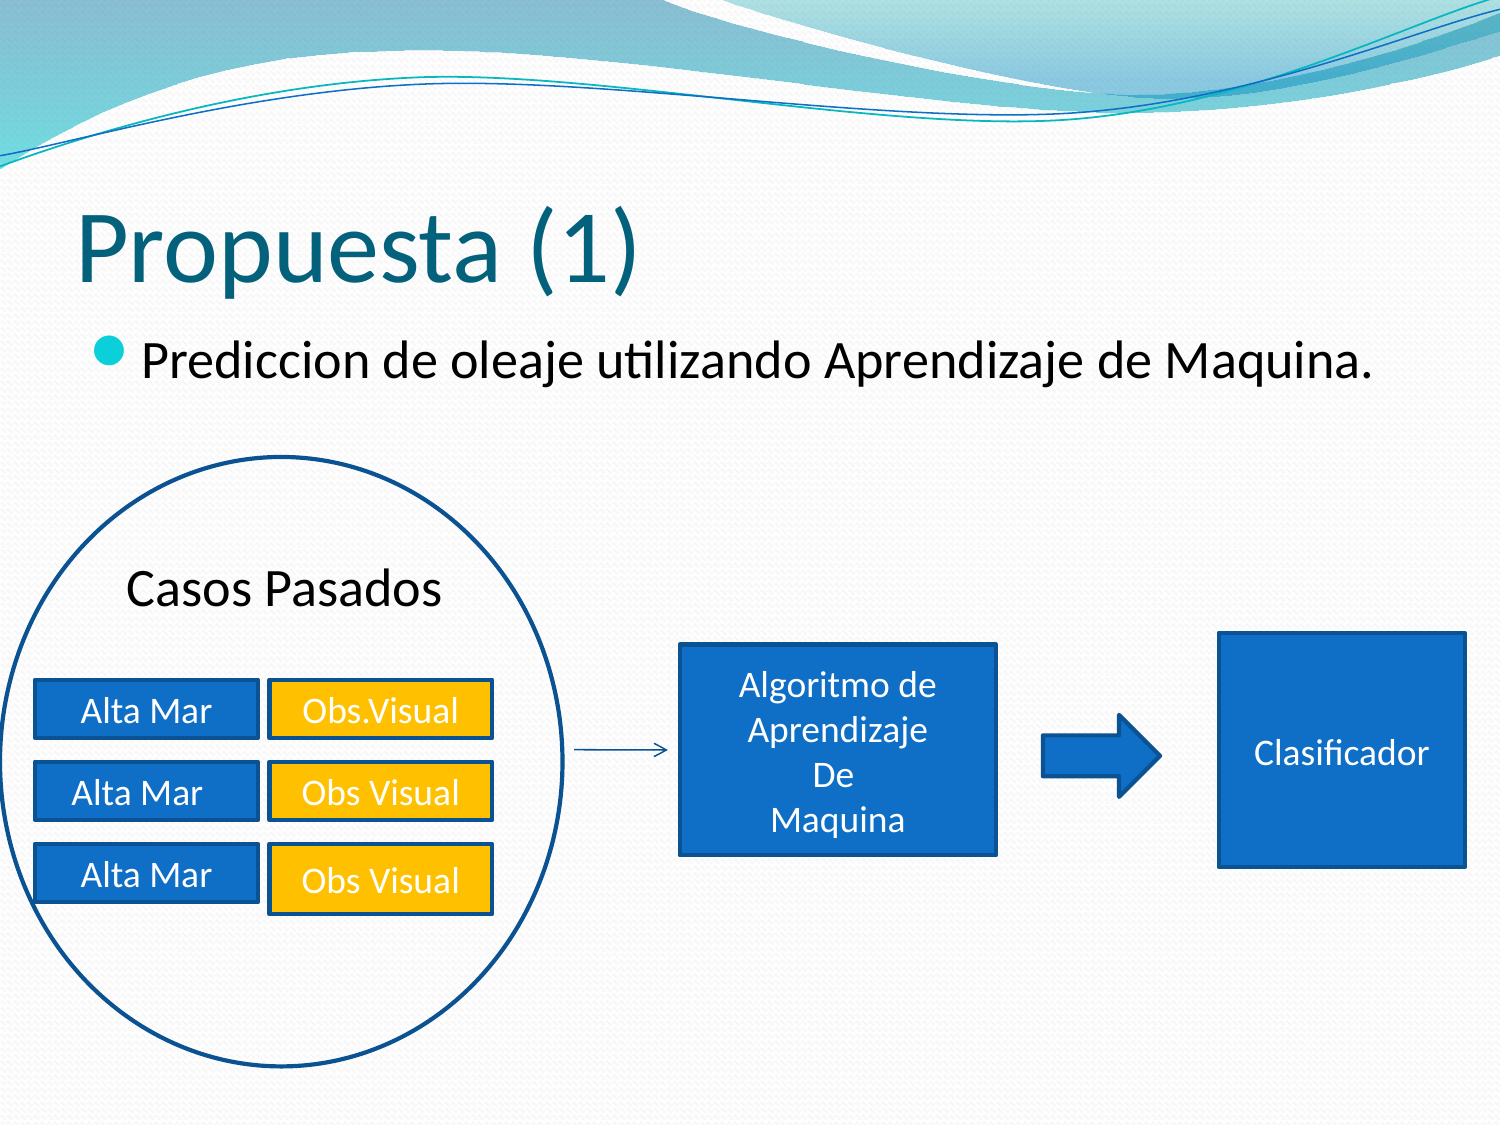

# Propuesta (1)
Prediccion de oleaje utilizando Aprendizaje de Maquina.

   Casos Pasados

Clasificador
Algoritmo de Aprendizaje
De
Maquina
Alta Mar
Obs.Visual

Alta Mar
Obs Visual
Alta Mar
Obs Visual